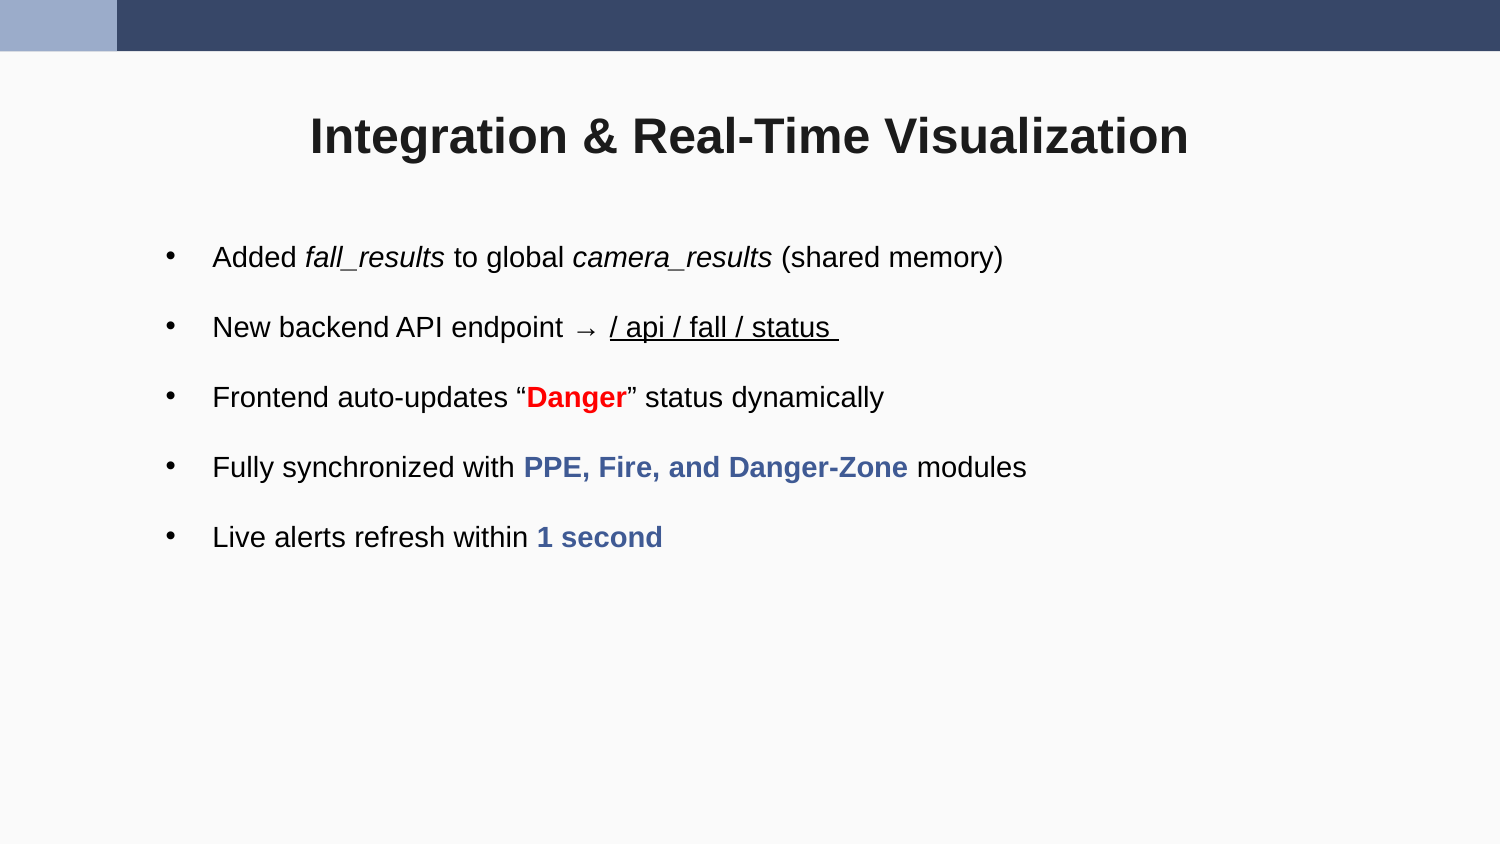

# Integration & Real-Time Visualization
Added fall_results to global camera_results (shared memory)

New backend API endpoint → / api / fall / status

Frontend auto-updates “Danger” status dynamically

Fully synchronized with PPE, Fire, and Danger-Zone modules

Live alerts refresh within 1 second